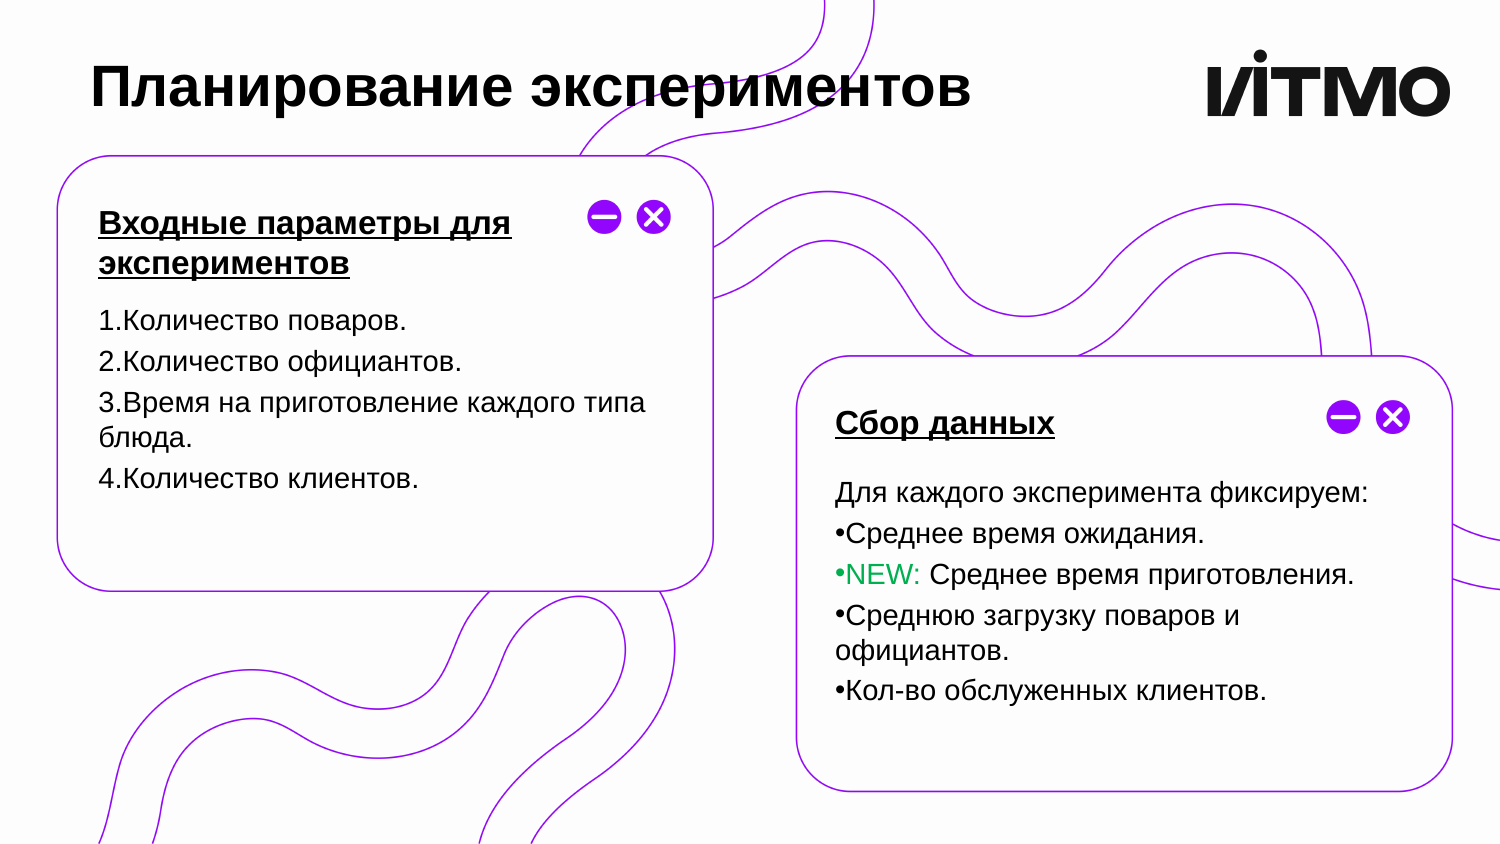

# Планирование экспериментов
Входные параметры для экспериментов

Количество поваров.
Количество официантов.
Время на приготовление каждого типа блюда.
Количество клиентов.
Сбор данных
Для каждого эксперимента фиксируем:
Среднее время ожидания.
NEW: Среднее время приготовления.
Среднюю загрузку поваров и официантов.
Кол-во обслуженных клиентов.